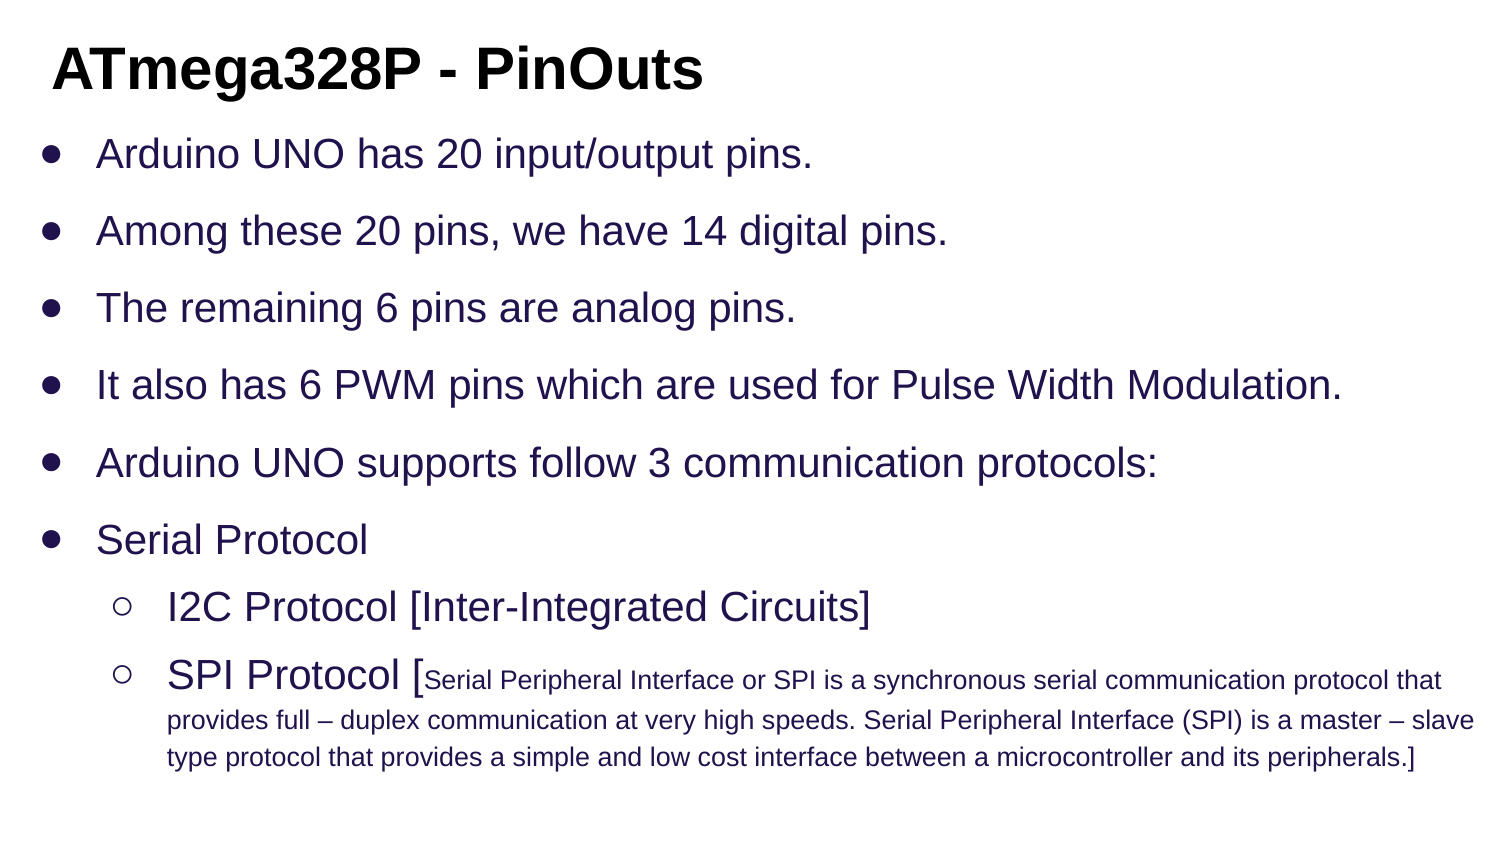

# ATmega328P - PinOuts
Arduino UNO has 20 input/output pins.
Among these 20 pins, we have 14 digital pins.
The remaining 6 pins are analog pins.
It also has 6 PWM pins which are used for Pulse Width Modulation.
Arduino UNO supports follow 3 communication protocols:
Serial Protocol
I2C Protocol [Inter-Integrated Circuits]
SPI Protocol [Serial Peripheral Interface or SPI is a synchronous serial communication protocol that provides full – duplex communication at very high speeds. Serial Peripheral Interface (SPI) is a master – slave type protocol that provides a simple and low cost interface between a microcontroller and its peripherals.]